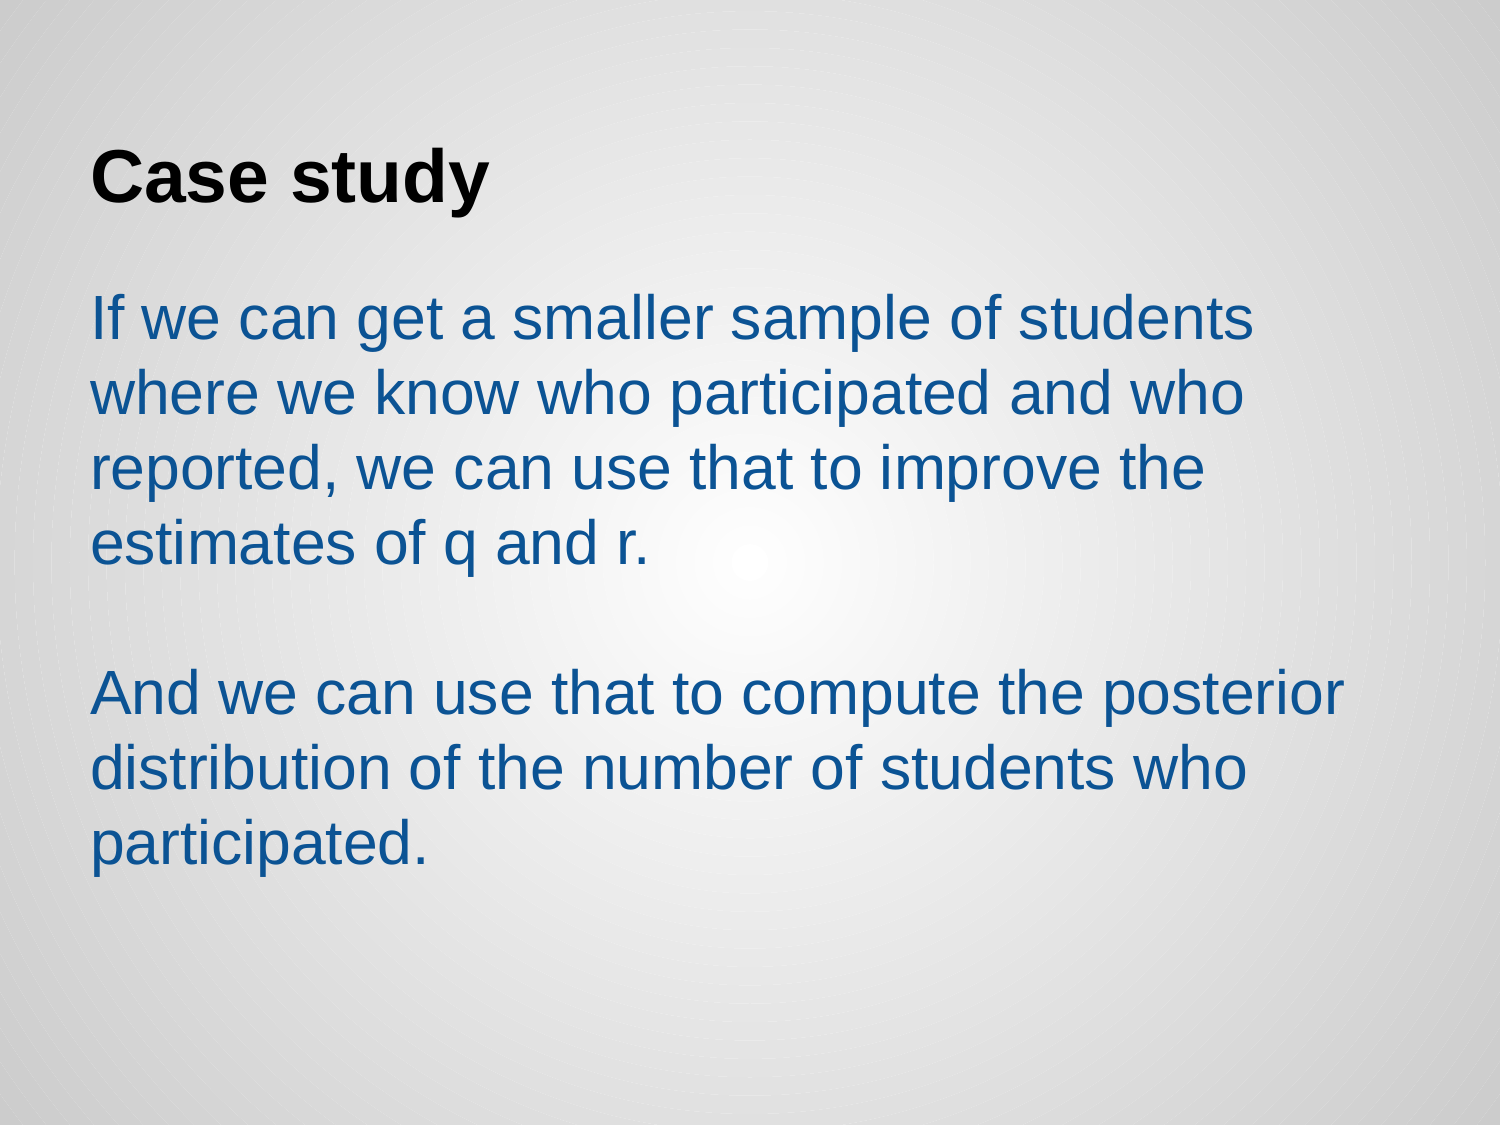

# Case study
If we can get a smaller sample of students where we know who participated and who reported, we can use that to improve the estimates of q and r.
And we can use that to compute the posterior distribution of the number of students who participated.